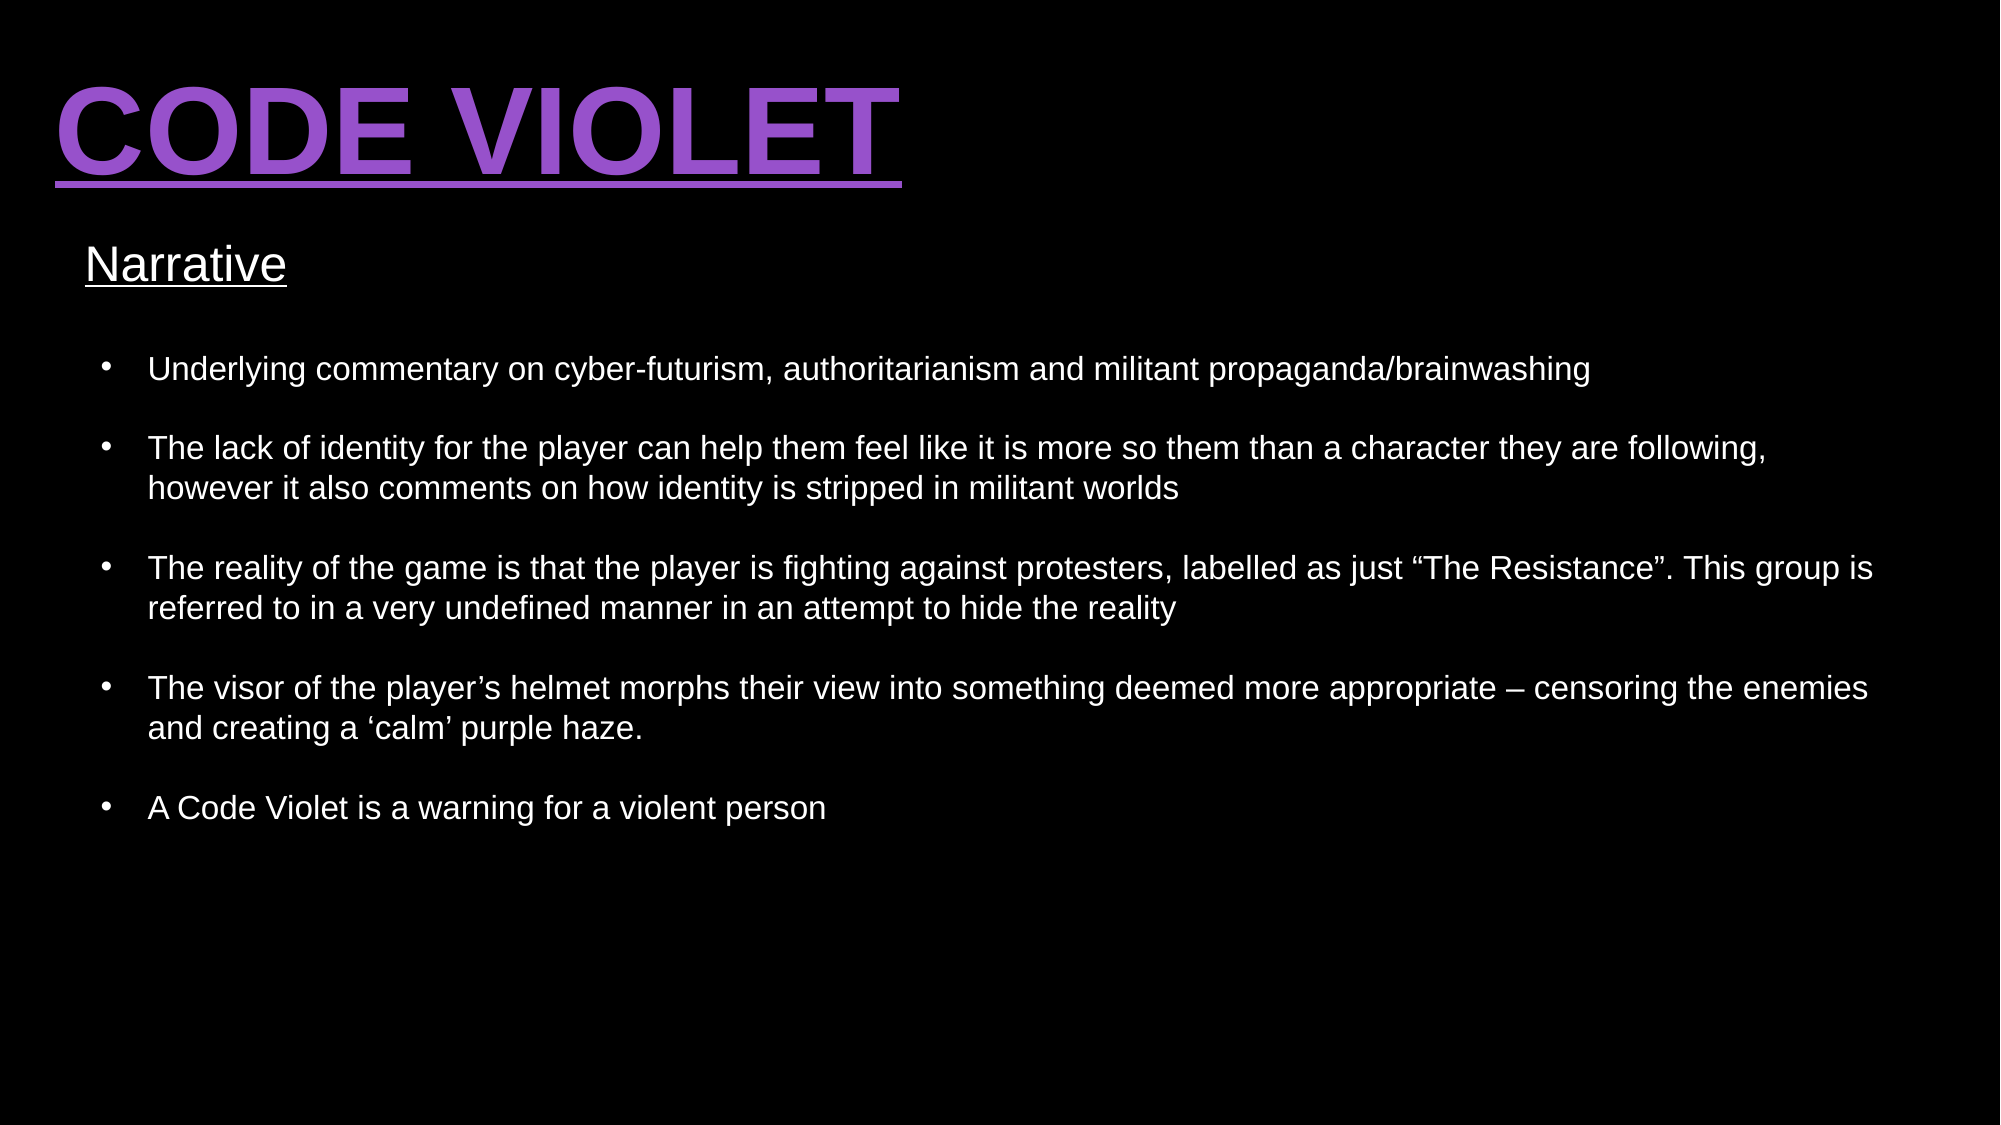

CODE VIOLET
Narrative
Underlying commentary on cyber-futurism, authoritarianism and militant propaganda/brainwashing

The lack of identity for the player can help them feel like it is more so them than a character they are following, however it also comments on how identity is stripped in militant worlds

The reality of the game is that the player is fighting against protesters, labelled as just “The Resistance”. This group is referred to in a very undefined manner in an attempt to hide the reality

The visor of the player’s helmet morphs their view into something deemed more appropriate – censoring the enemies and creating a ‘calm’ purple haze.

A Code Violet is a warning for a violent person